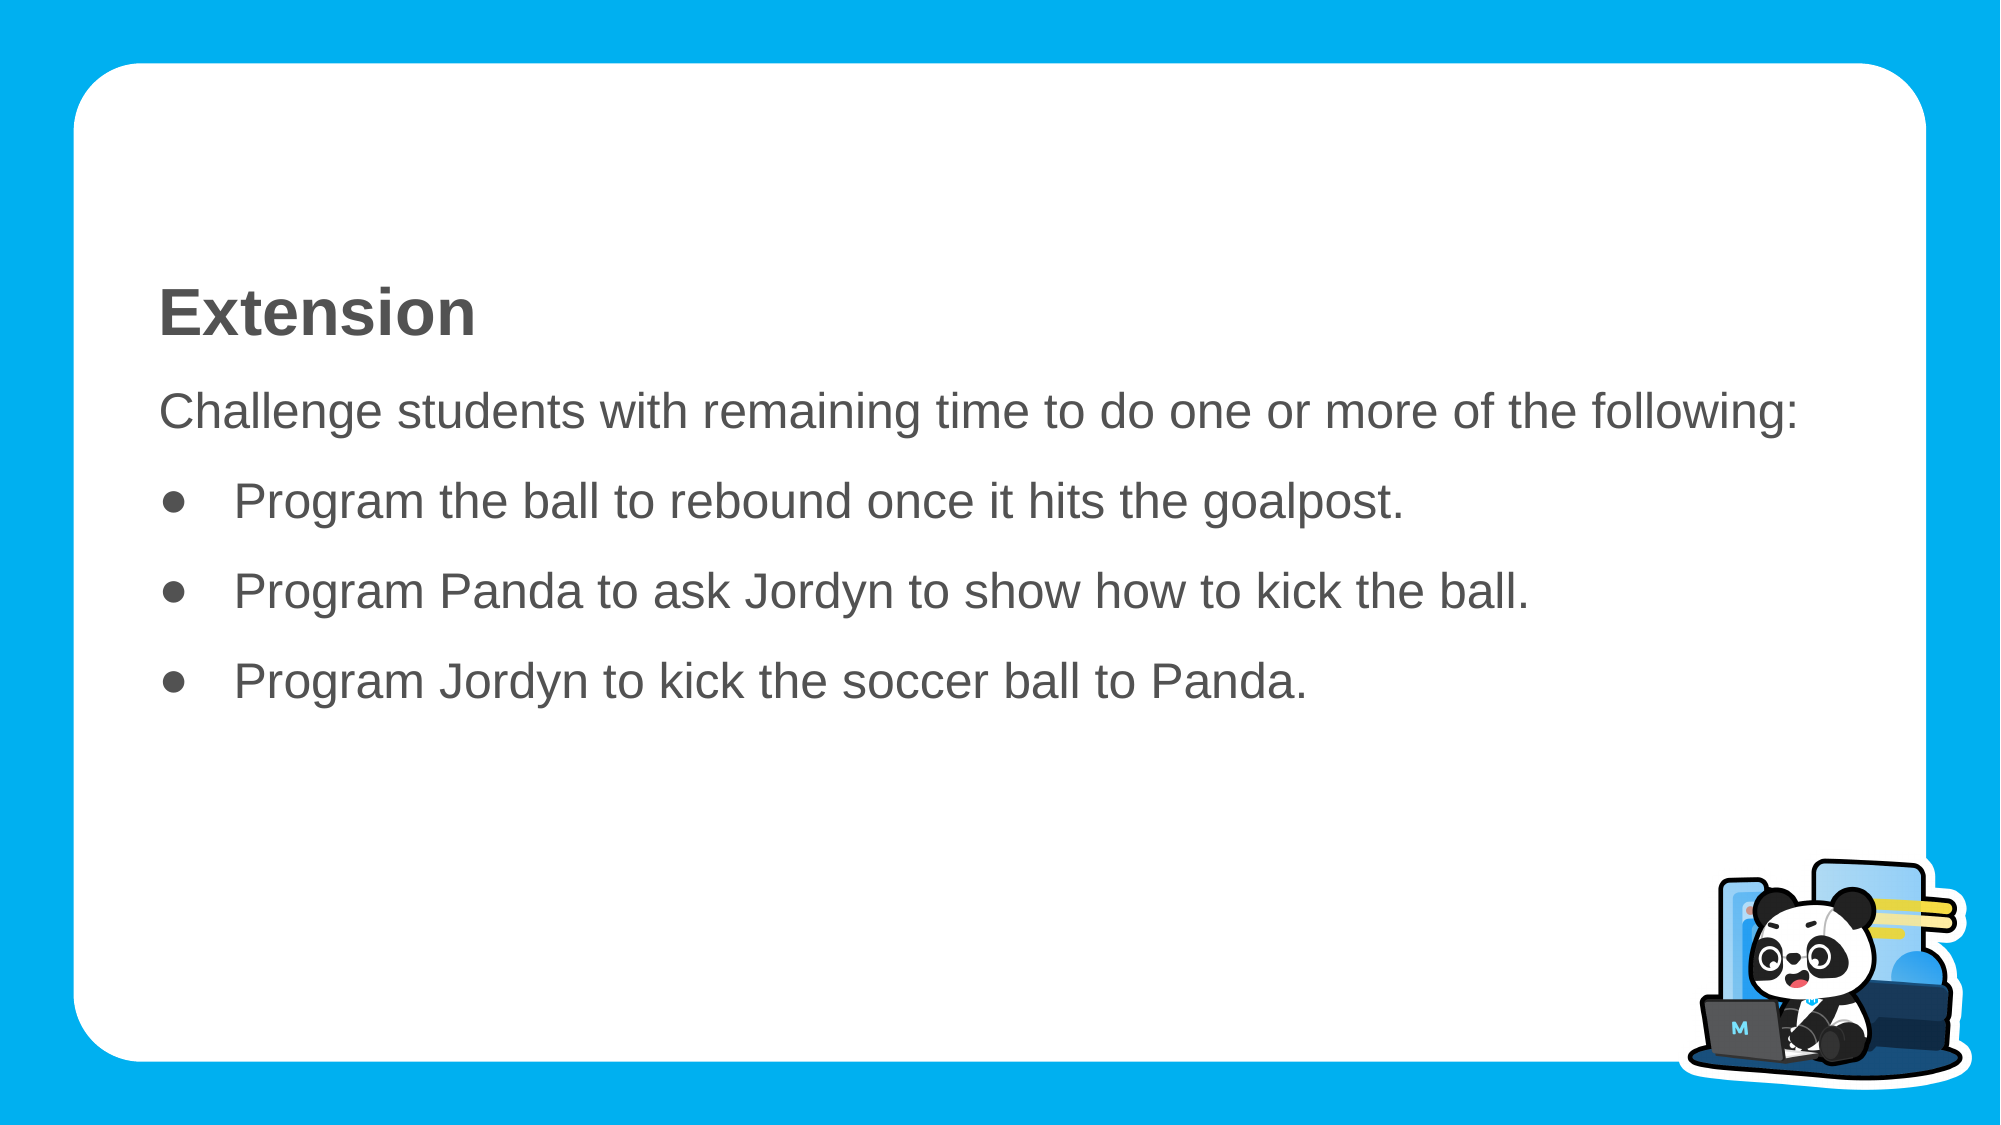

Extension
Challenge students with remaining time to do one or more of the following:
Program the ball to rebound once it hits the goalpost.
Program Panda to ask Jordyn to show how to kick the ball.
Program Jordyn to kick the soccer ball to Panda.